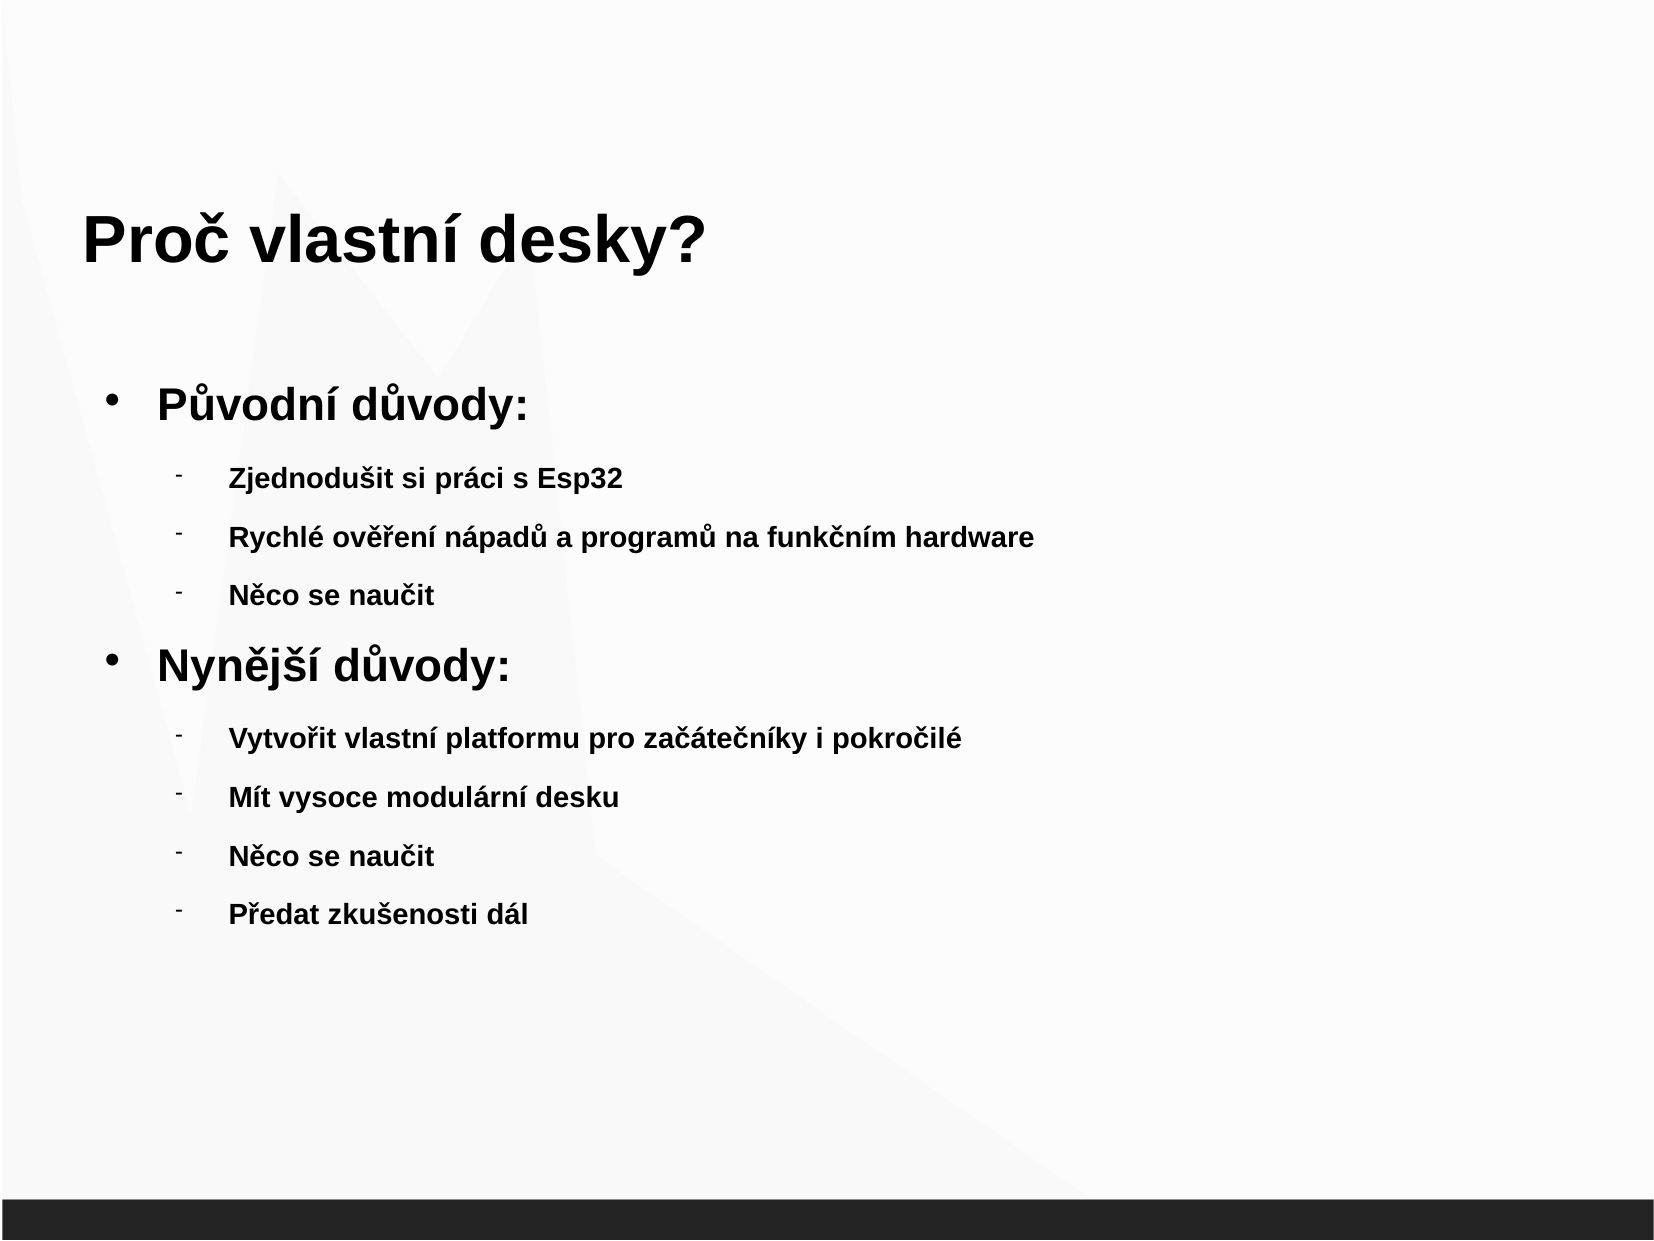

Proč vlastní desky?
Původní důvody:
Zjednodušit si práci s Esp32
Rychlé ověření nápadů a programů na funkčním hardware
Něco se naučit
Nynější důvody:
Vytvořit vlastní platformu pro začátečníky i pokročilé
Mít vysoce modulární desku
Něco se naučit
Předat zkušenosti dál